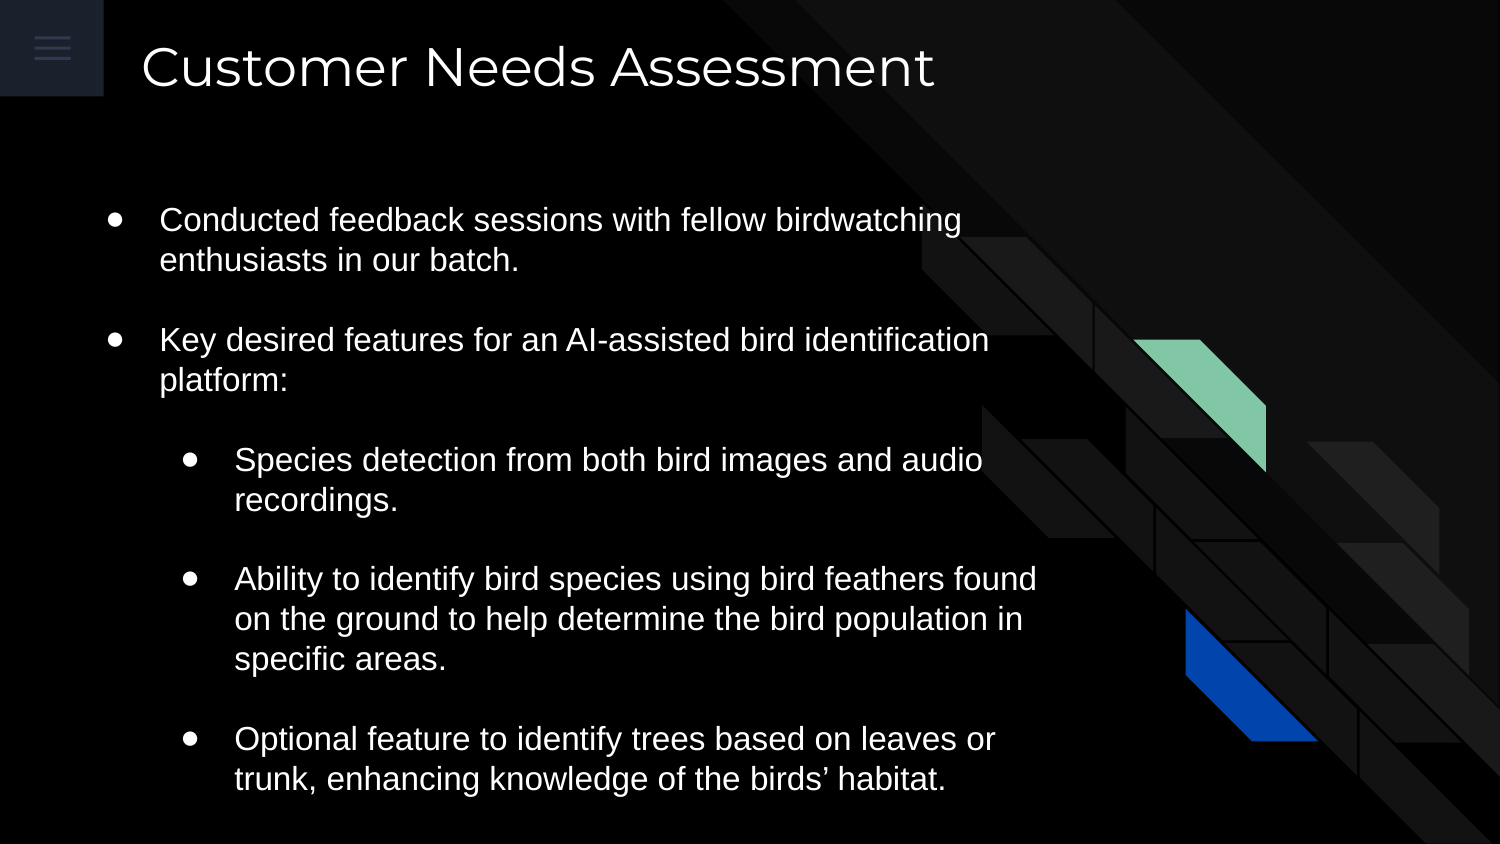

# Customer Needs Assessment
Conducted feedback sessions with fellow birdwatching enthusiasts in our batch.

Key desired features for an AI-assisted bird identification platform:

Species detection from both bird images and audio recordings.

Ability to identify bird species using bird feathers found on the ground to help determine the bird population in specific areas.

Optional feature to identify trees based on leaves or trunk, enhancing knowledge of the birds’ habitat.